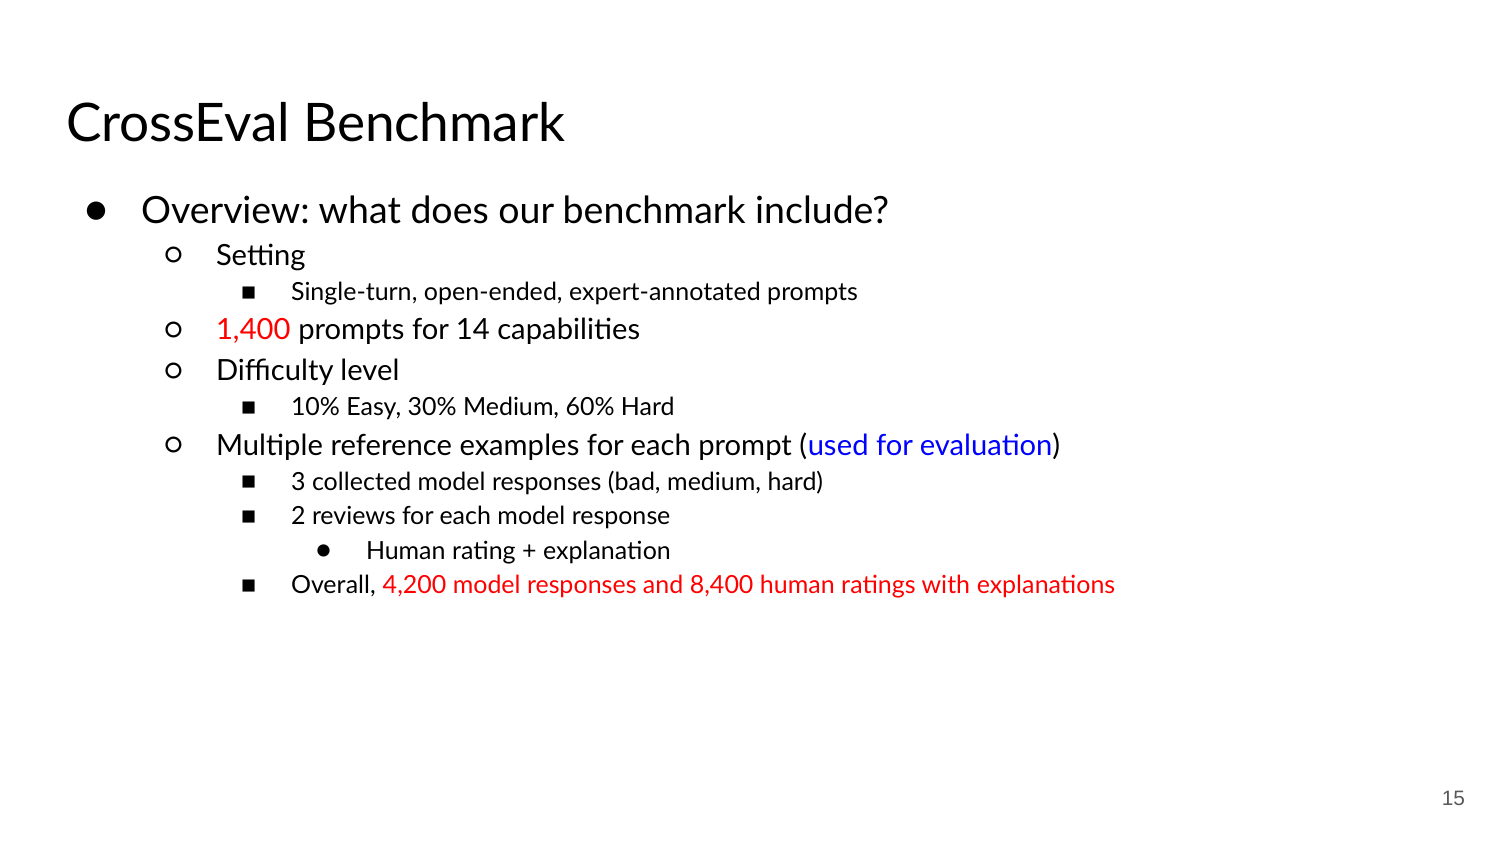

# CrossEval Benchmark
Overview: what does our benchmark include?
Setting
Single-turn, open-ended, expert-annotated prompts
1,400 prompts for 14 capabilities
Difficulty level
10% Easy, 30% Medium, 60% Hard
Multiple reference examples for each prompt (used for evaluation)
3 collected model responses (bad, medium, hard)
2 reviews for each model response
Human rating + explanation
Overall, 4,200 model responses and 8,400 human ratings with explanations
15